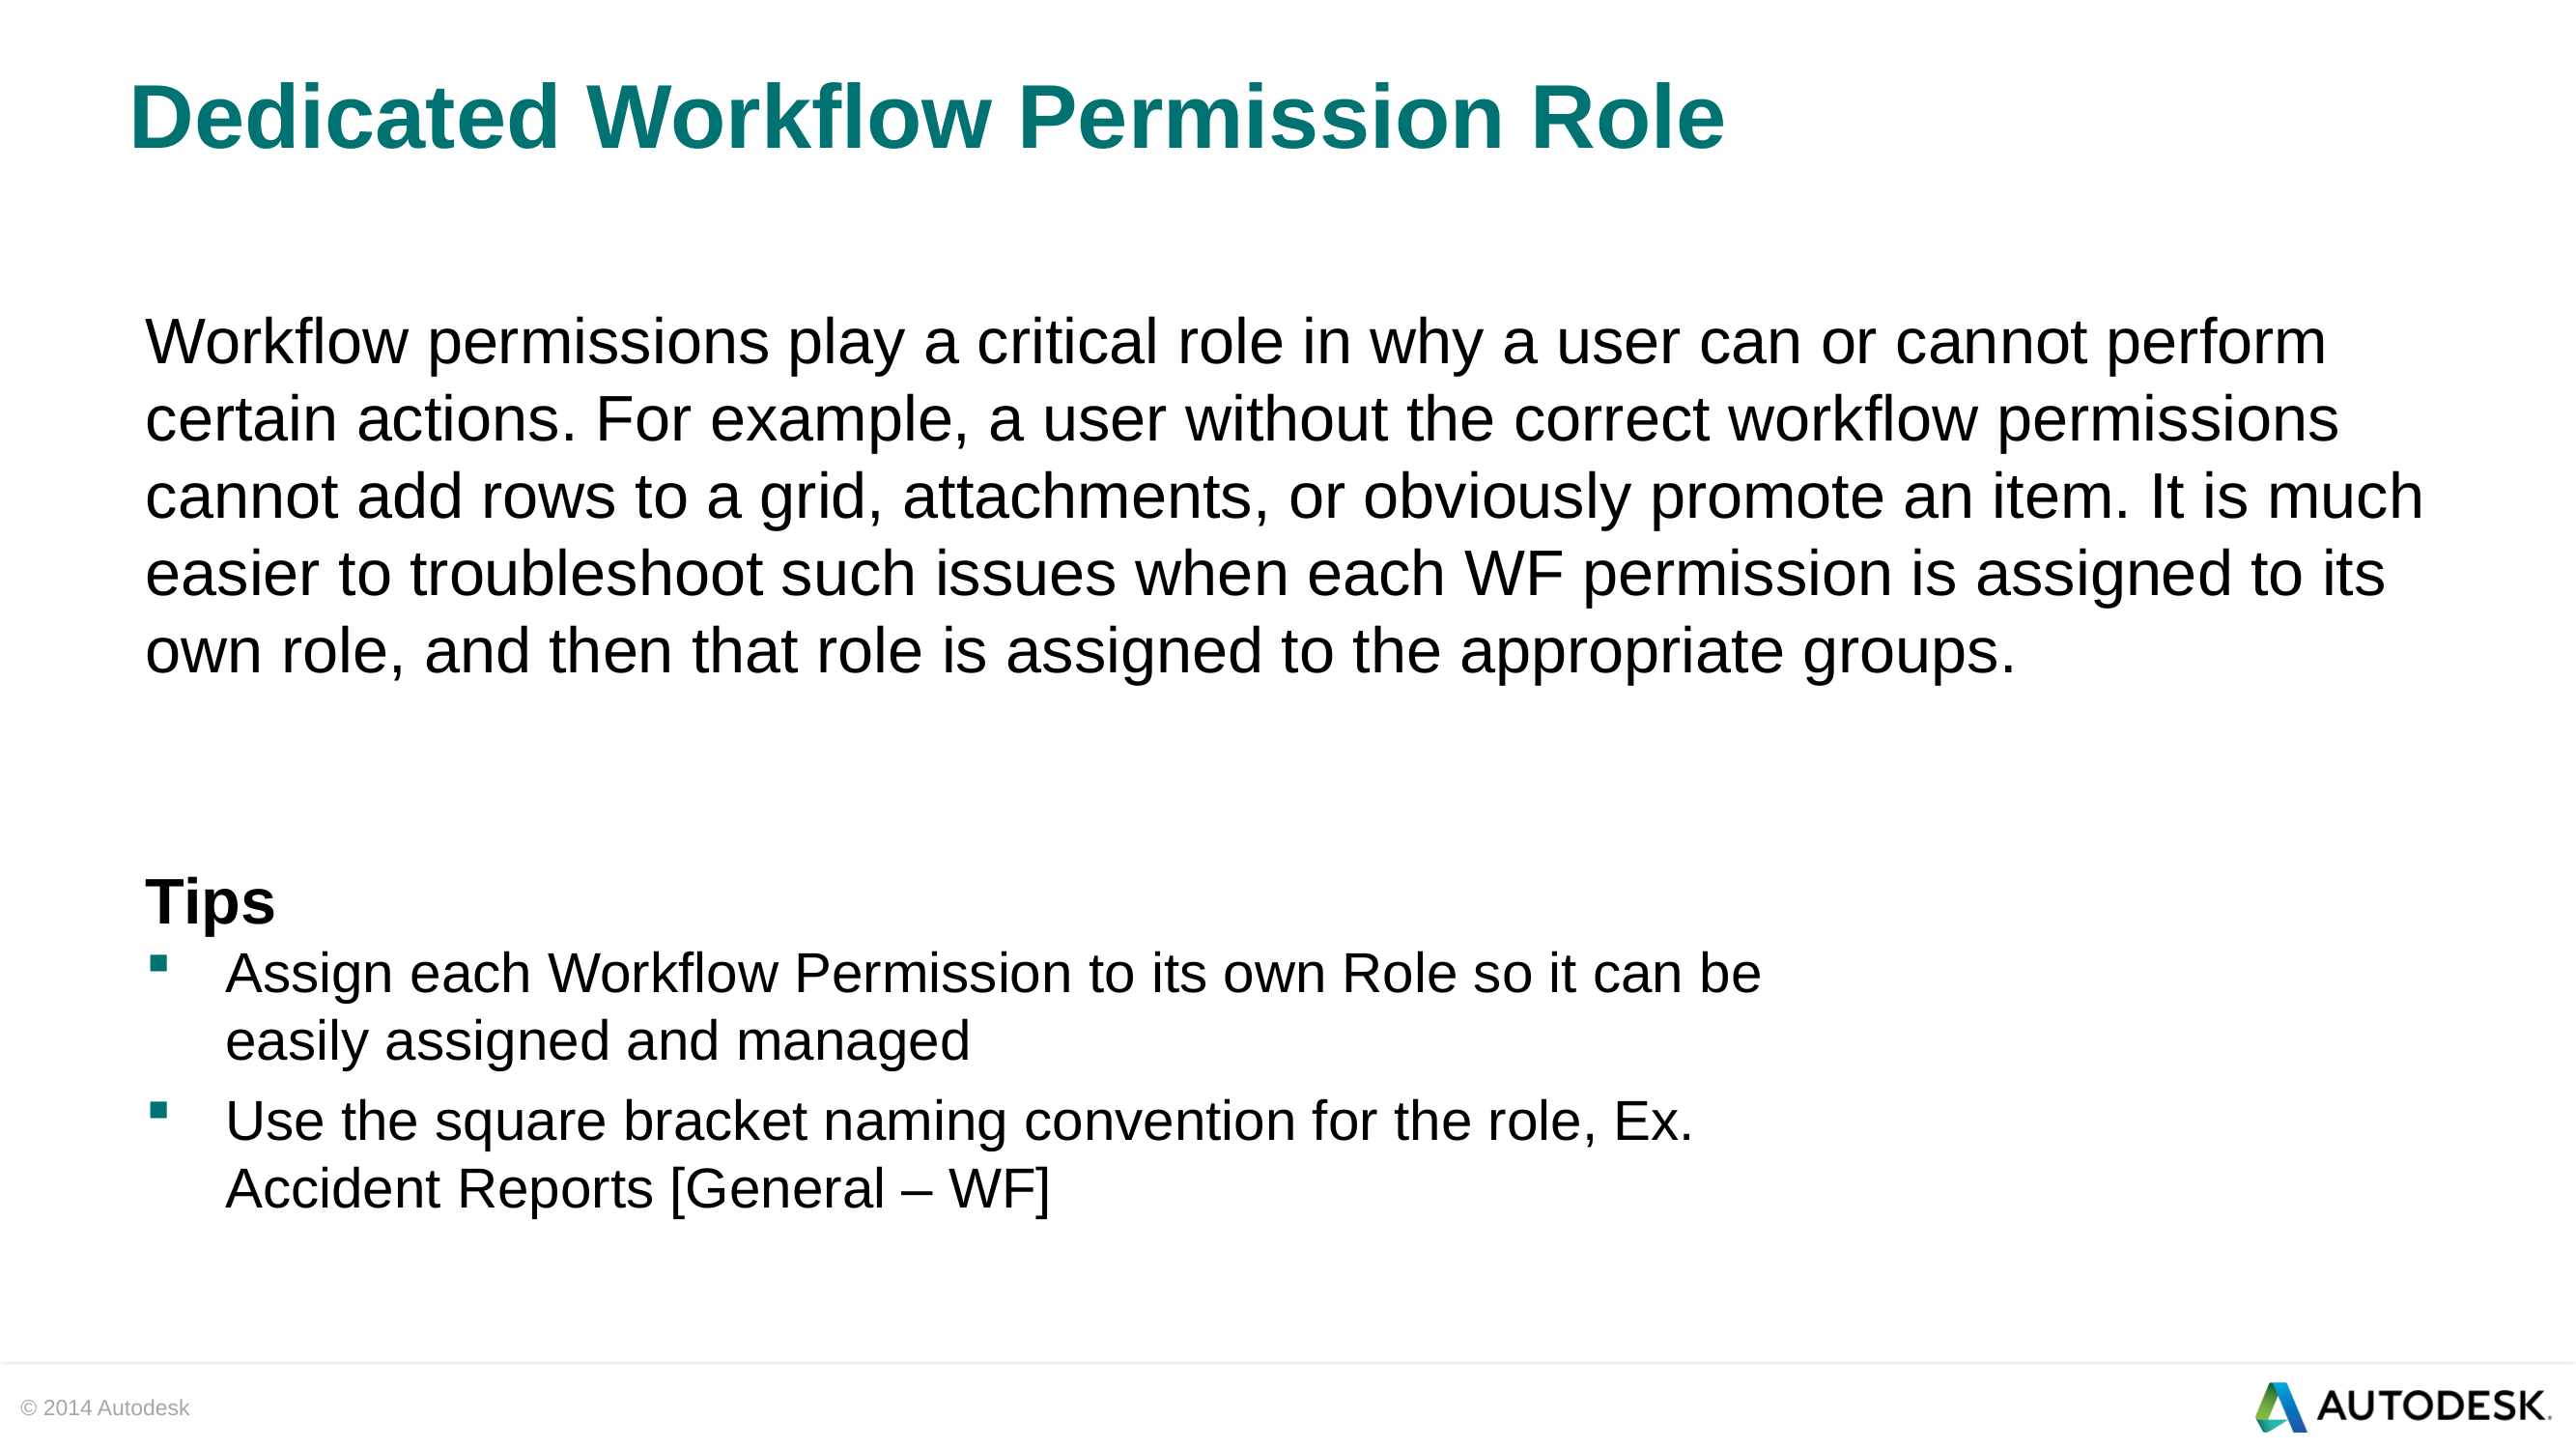

# Dedicated Workflow Permission Role
Workflow permissions play a critical role in why a user can or cannot perform certain actions. For example, a user without the correct workflow permissions cannot add rows to a grid, attachments, or obviously promote an item. It is much easier to troubleshoot such issues when each WF permission is assigned to its own role, and then that role is assigned to the appropriate groups.

Tips
Assign each Workflow Permission to its own Role so it can be easily assigned and managed
Use the square bracket naming convention for the role, Ex. Accident Reports [General – WF]